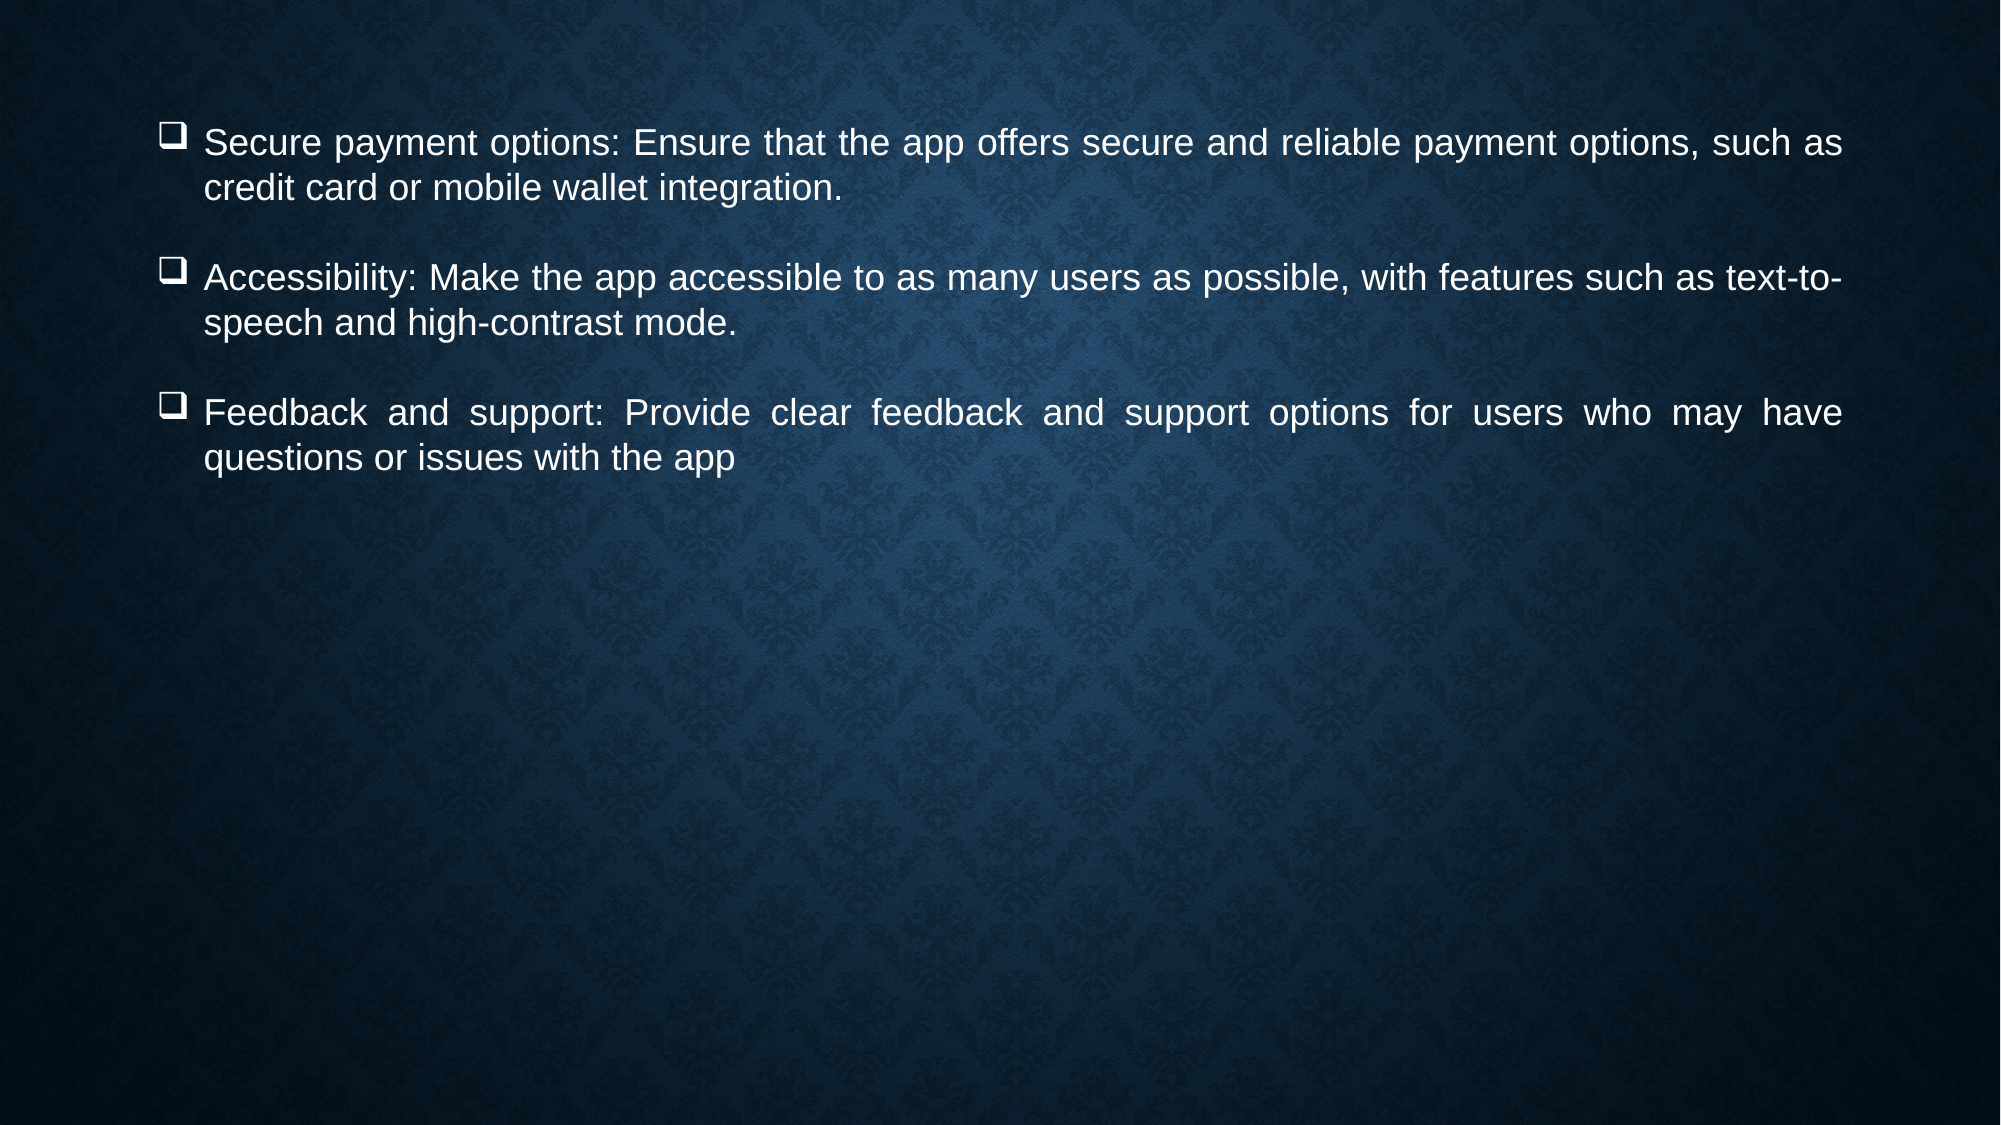

Secure payment options: Ensure that the app offers secure and reliable payment options, such as credit card or mobile wallet integration.

Accessibility: Make the app accessible to as many users as possible, with features such as text-to-speech and high-contrast mode.

Feedback and support: Provide clear feedback and support options for users who may have questions or issues with the app